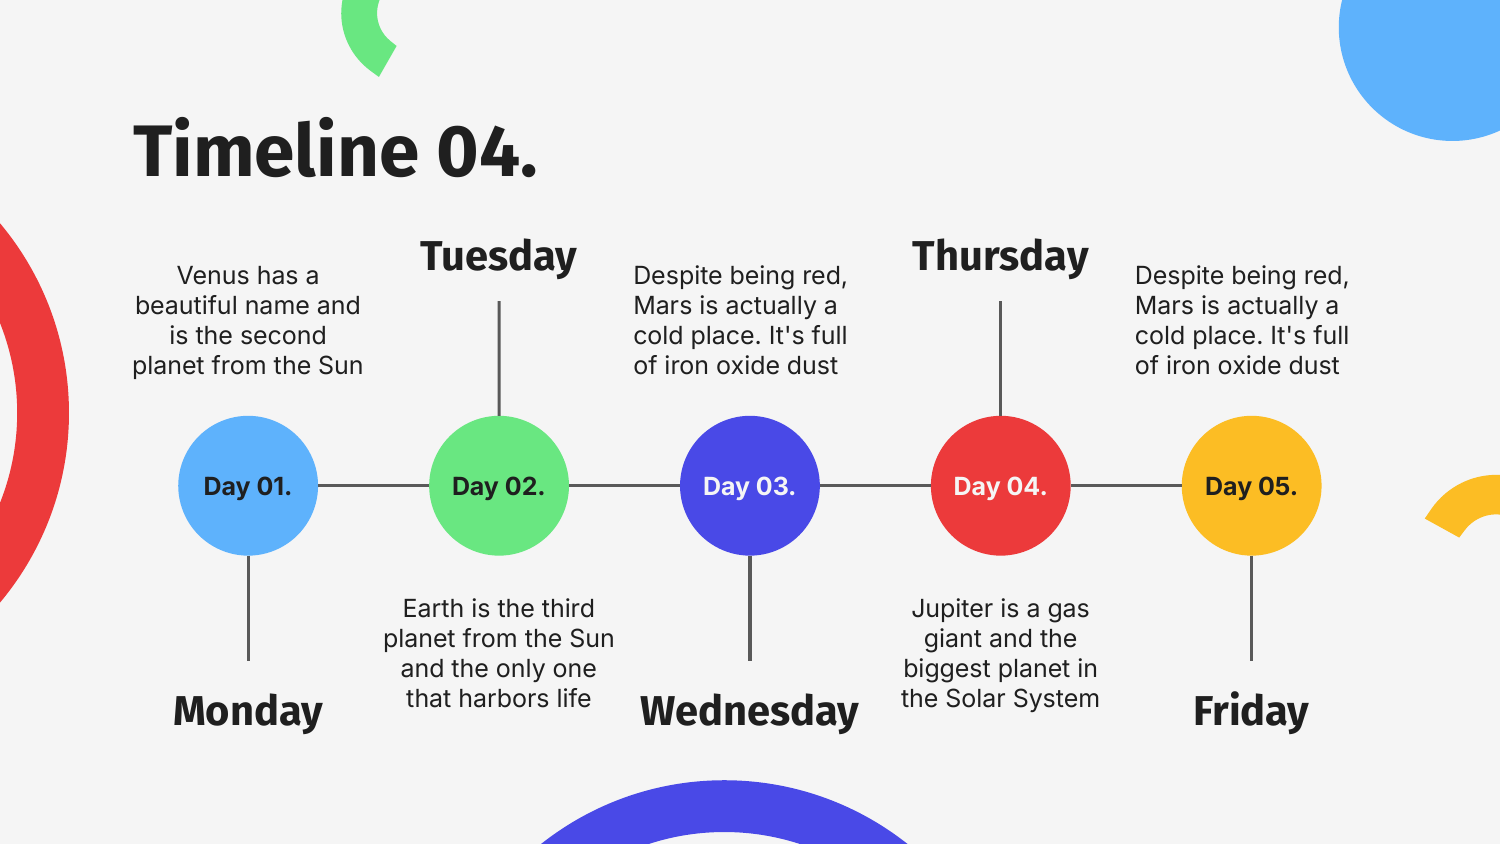

# Timeline 04.
Tuesday
Thursday
Venus has a beautiful name and is the second planet from the Sun
Despite being red, Mars is actually a cold place. It's full of iron oxide dust
Despite being red, Mars is actually a cold place. It's full of iron oxide dust
Day 01.
Day 02.
Day 03.
Day 04.
Day 05.
Earth is the third planet from the Sun and the only one that harbors life
Jupiter is a gas giant and the biggest planet in the Solar System
Monday
Wednesday
Friday